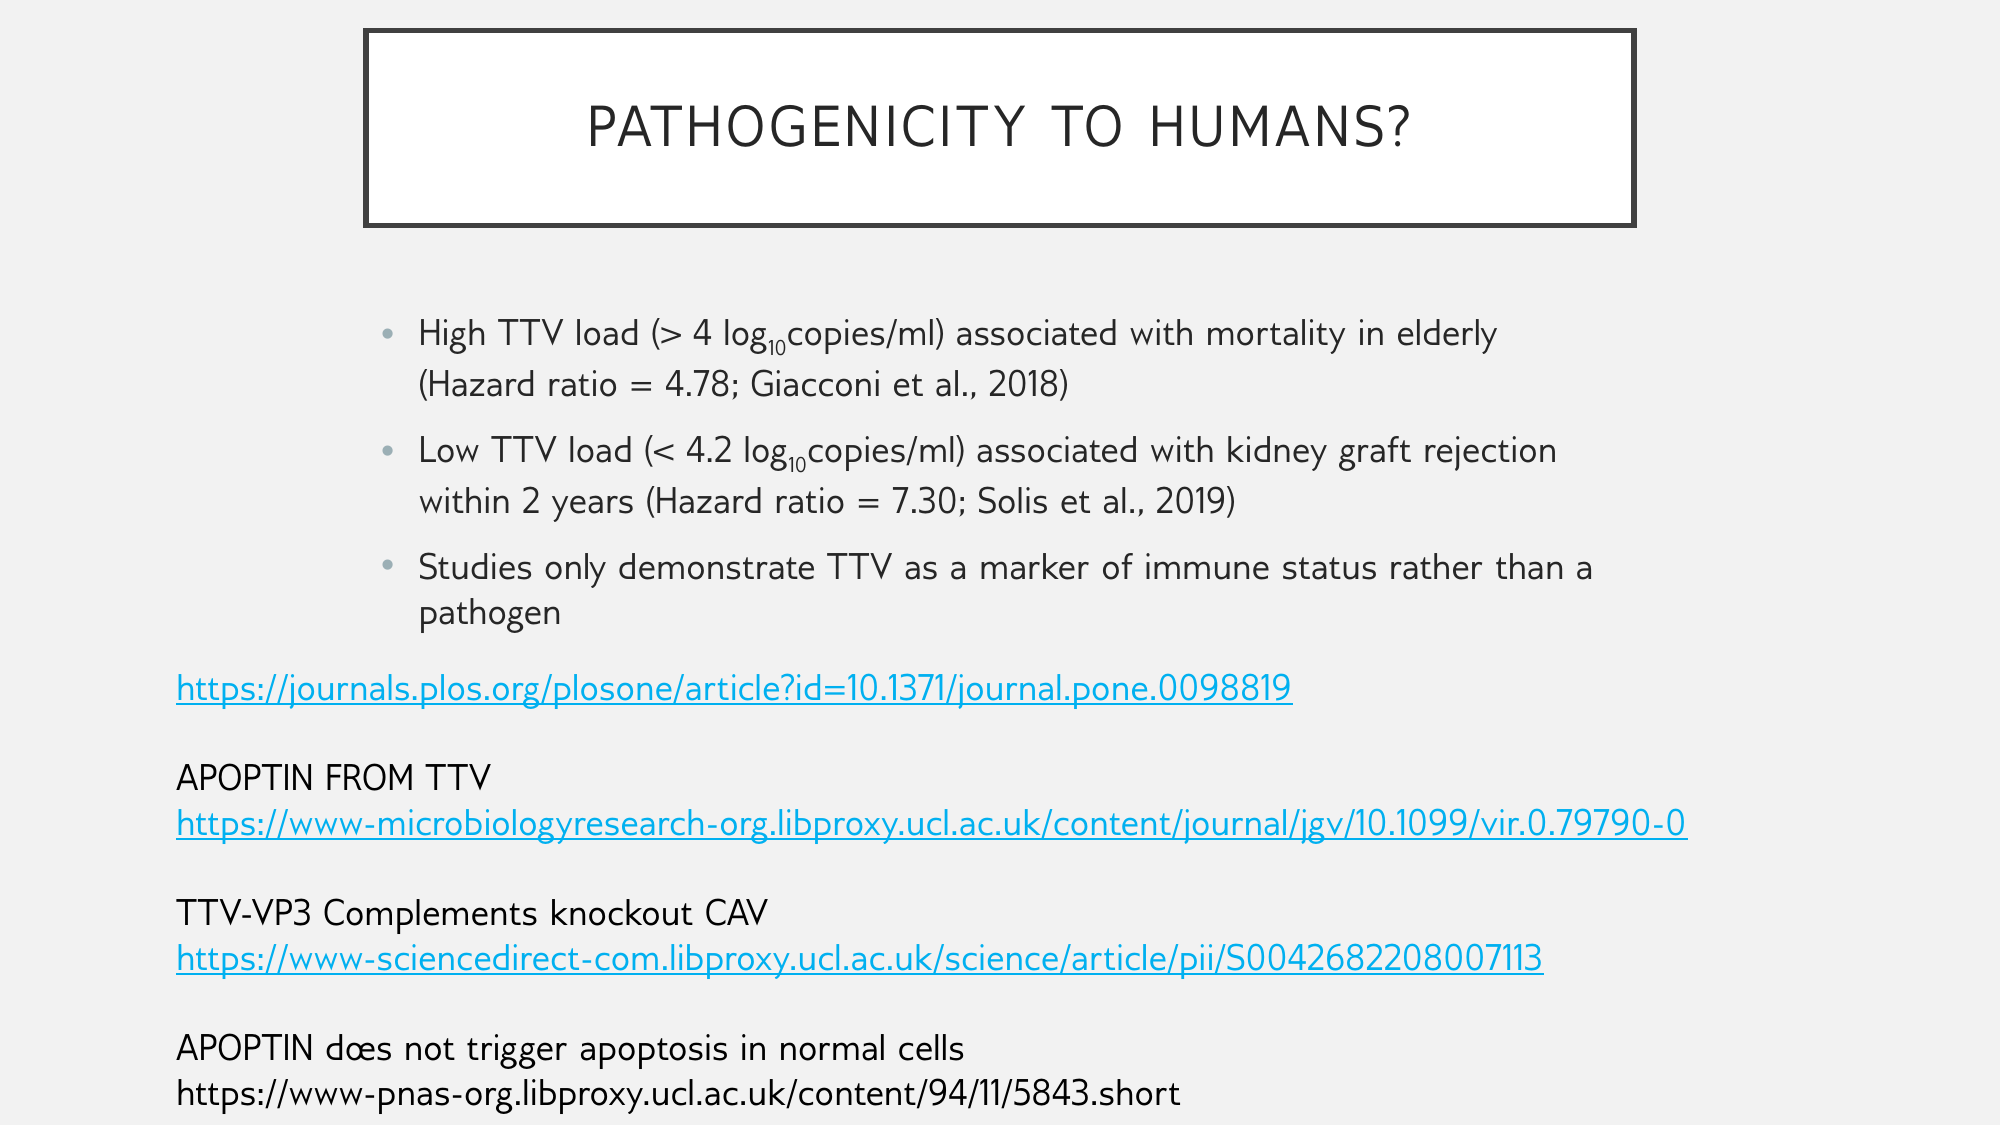

# Pathogenicity to Humans?
High TTV load (> 4 log10copies/ml) associated with mortality in elderly (Hazard ratio = 4.78; Giacconi et al., 2018)
Low TTV load (< 4.2 log10copies/ml) associated with kidney graft rejection within 2 years (Hazard ratio = 7.30; Solis et al., 2019)
Studies only demonstrate TTV as a marker of immune status rather than a pathogen
https://journals.plos.org/plosone/article?id=10.1371/journal.pone.0098819

APOPTIN FROM TTV https://www-microbiologyresearch-org.libproxy.ucl.ac.uk/content/journal/jgv/10.1099/vir.0.79790-0

TTV-VP3 Complements knockout CAV https://www-sciencedirect-com.libproxy.ucl.ac.uk/science/article/pii/S0042682208007113

APOPTIN does not trigger apoptosis in normal cells https://www-pnas-org.libproxy.ucl.ac.uk/content/94/11/5843.short